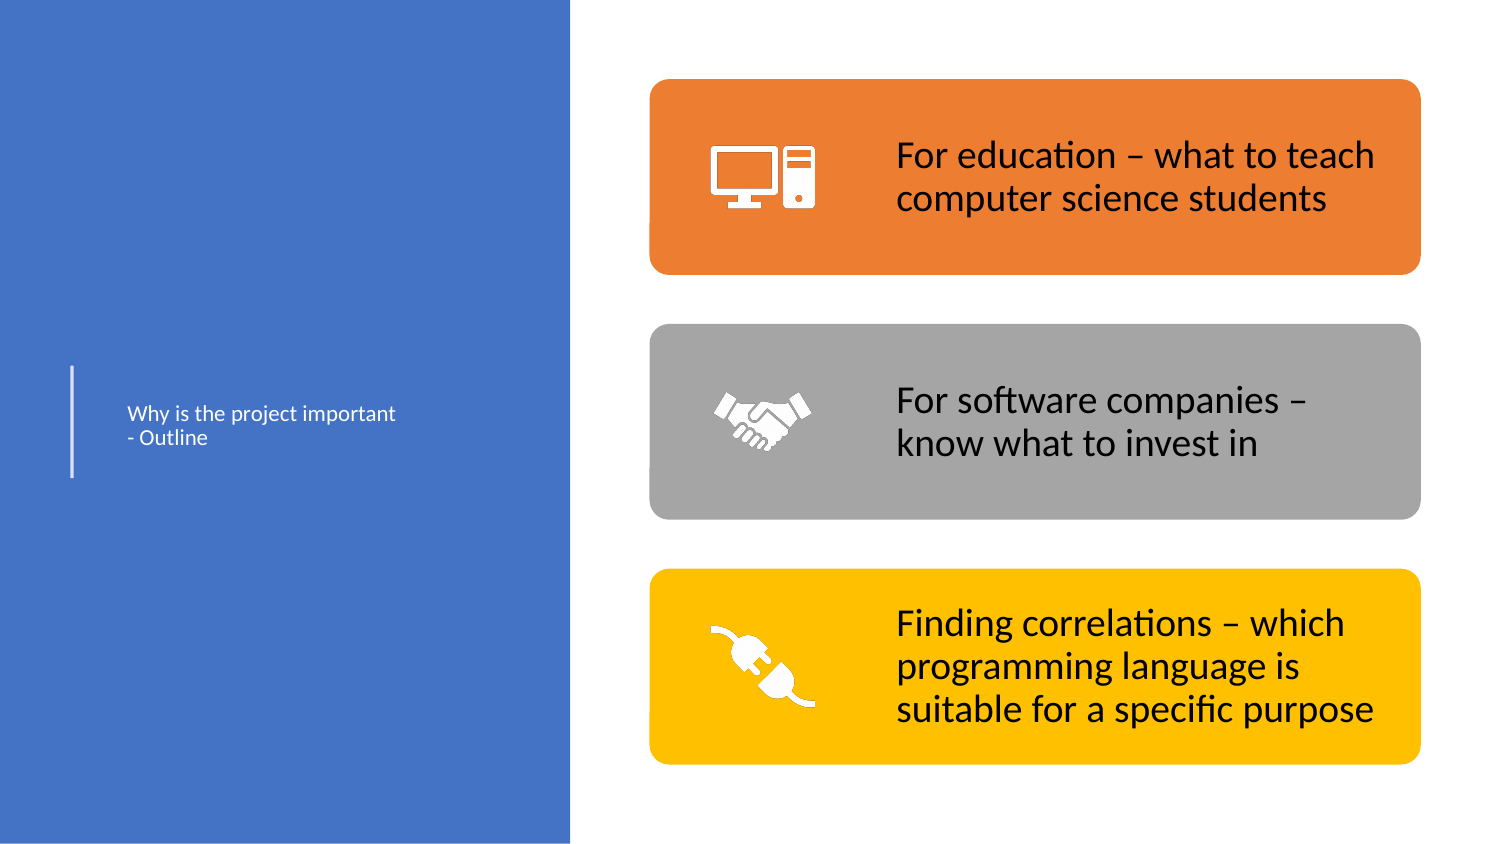

For education – what to teach computer science students

For software companies – know what to invest in

Finding correlations – which programming language is suitable for a specific purpose

# Why is the project important - Outline